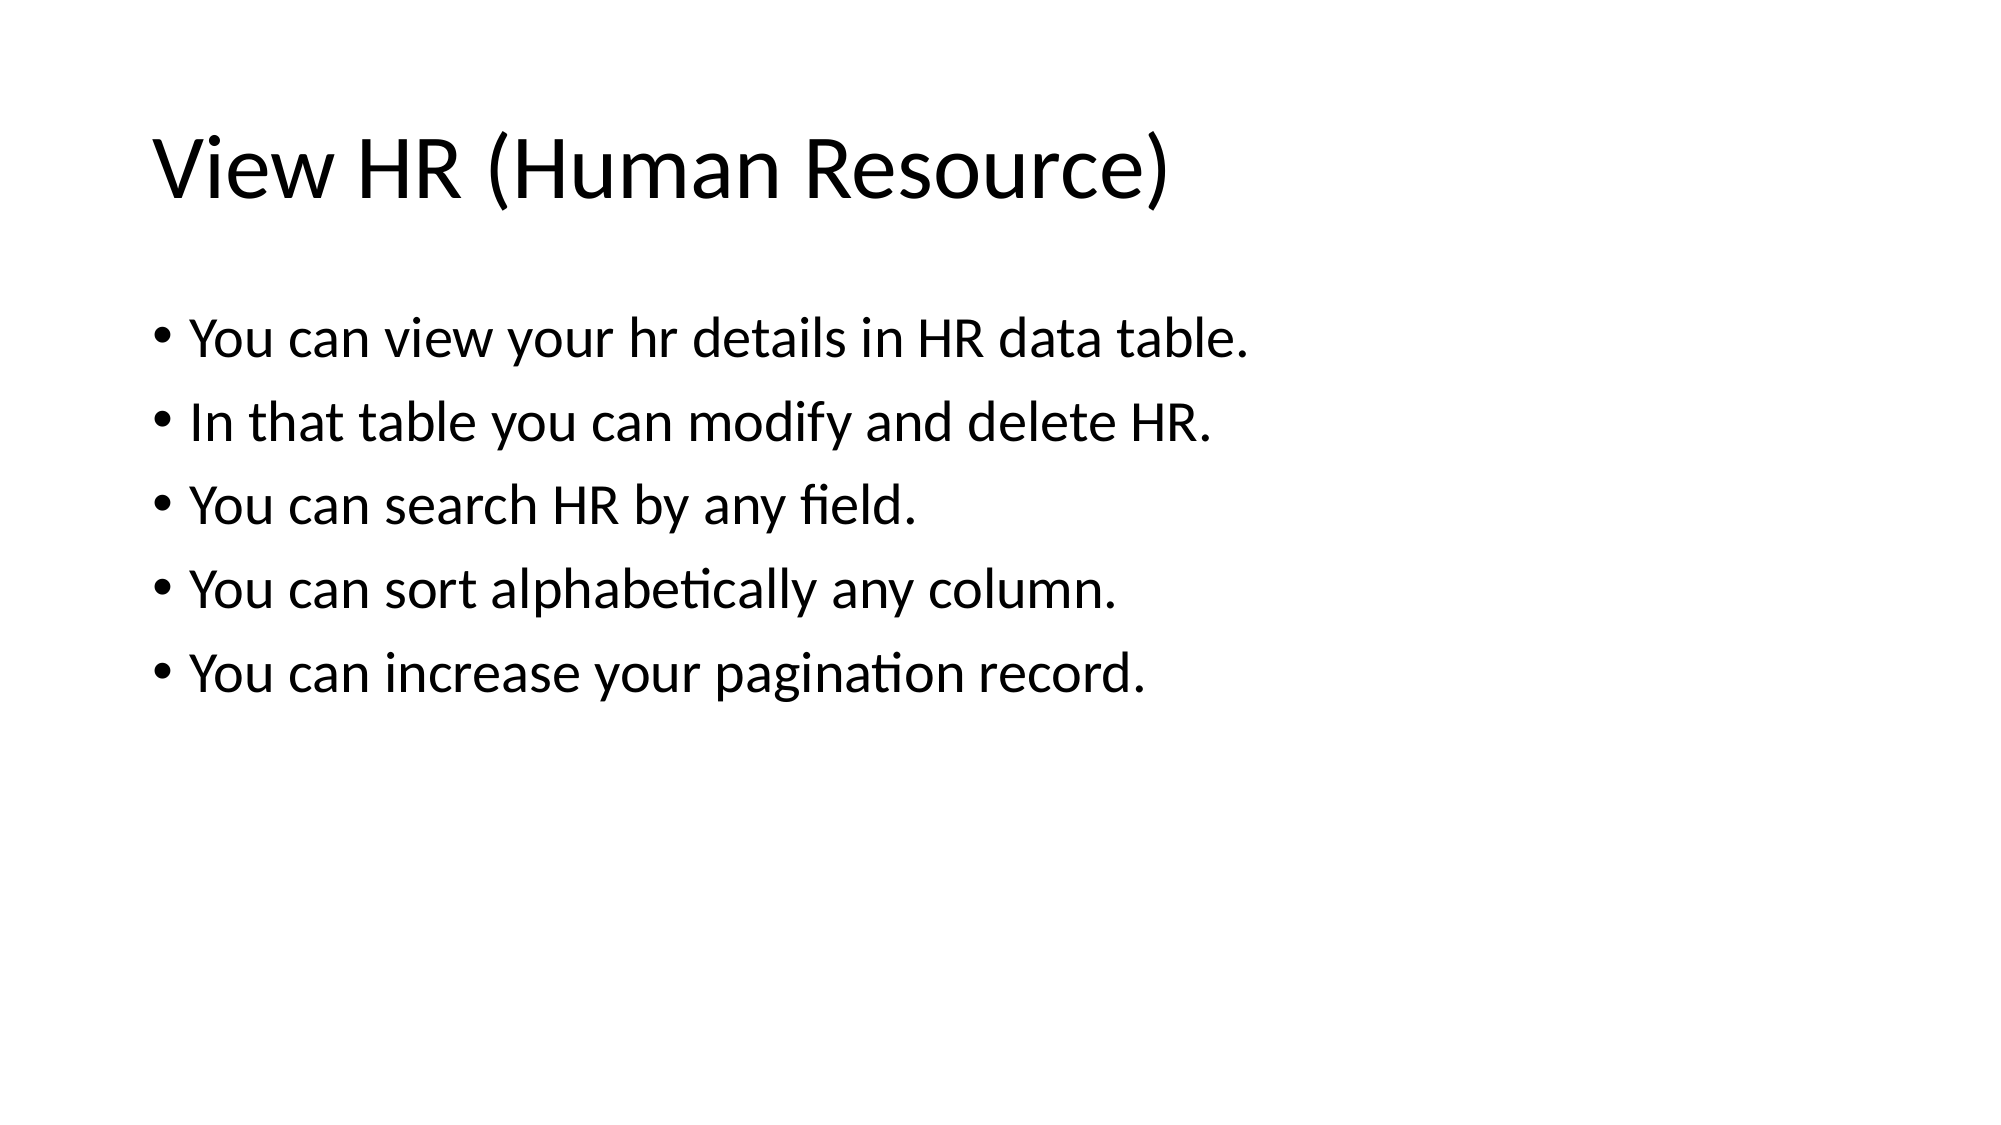

# View HR (Human Resource)
You can view your hr details in HR data table.
In that table you can modify and delete HR.
You can search HR by any field.
You can sort alphabetically any column.
You can increase your pagination record.